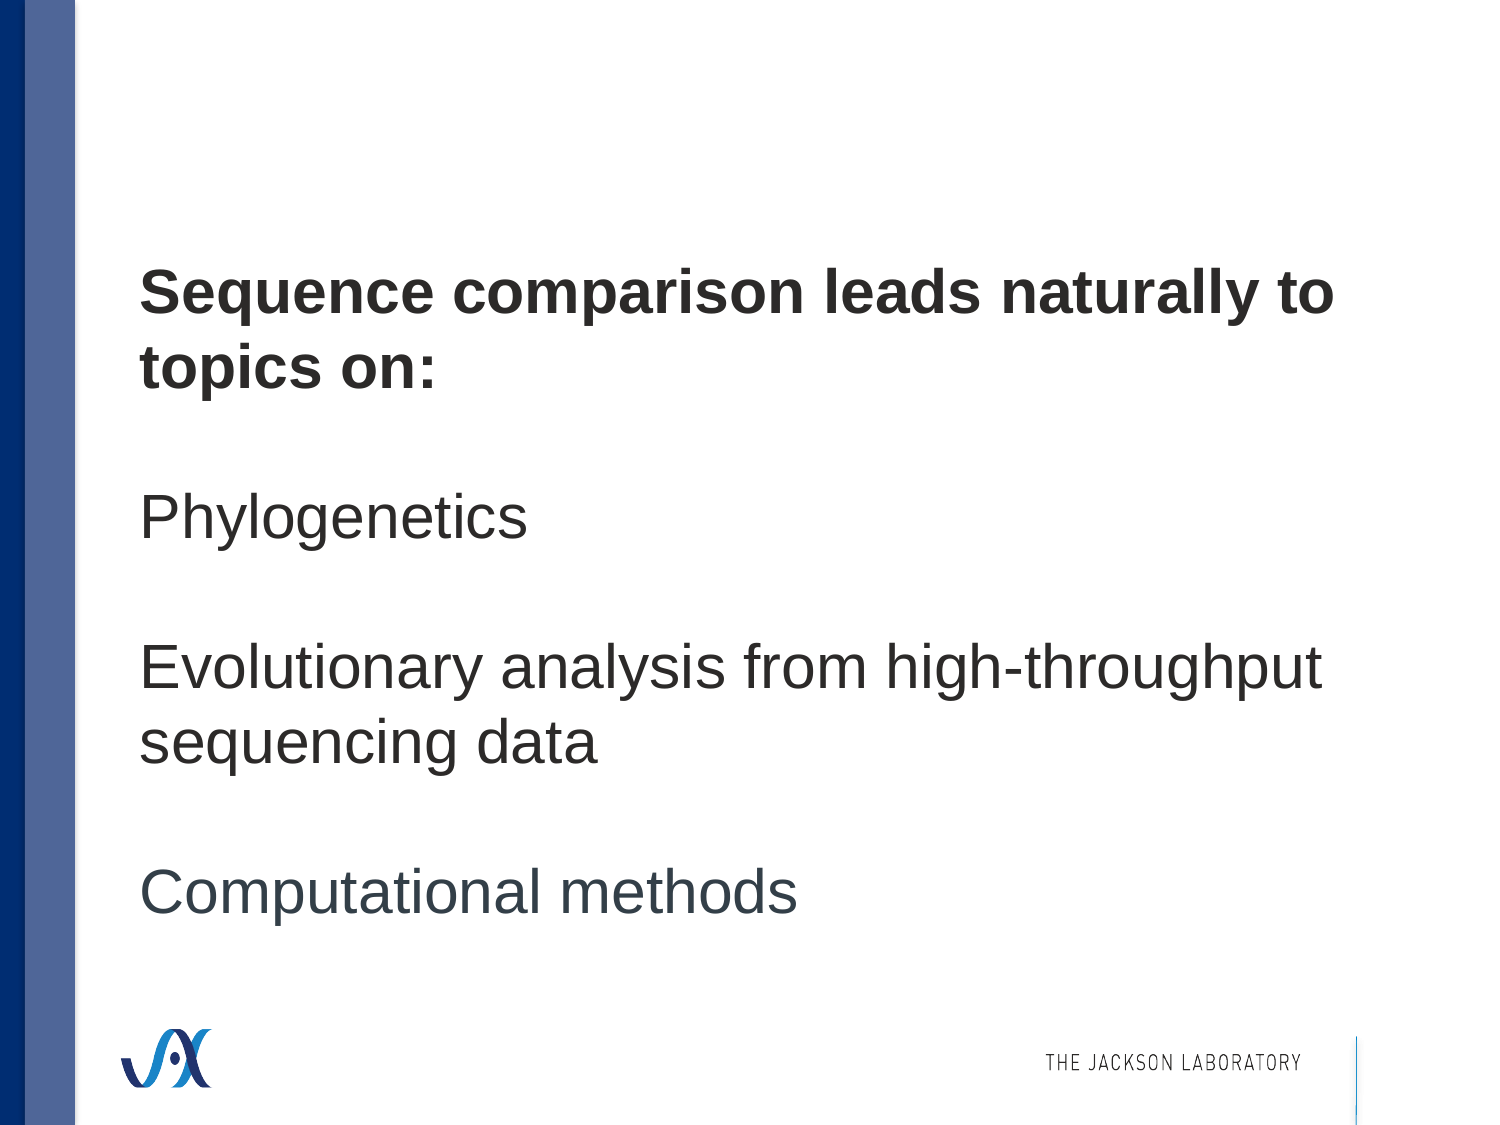

Sequence comparison leads naturally to topics on:

Phylogenetics

Evolutionary analysis from high-throughput sequencing data

Computational methods